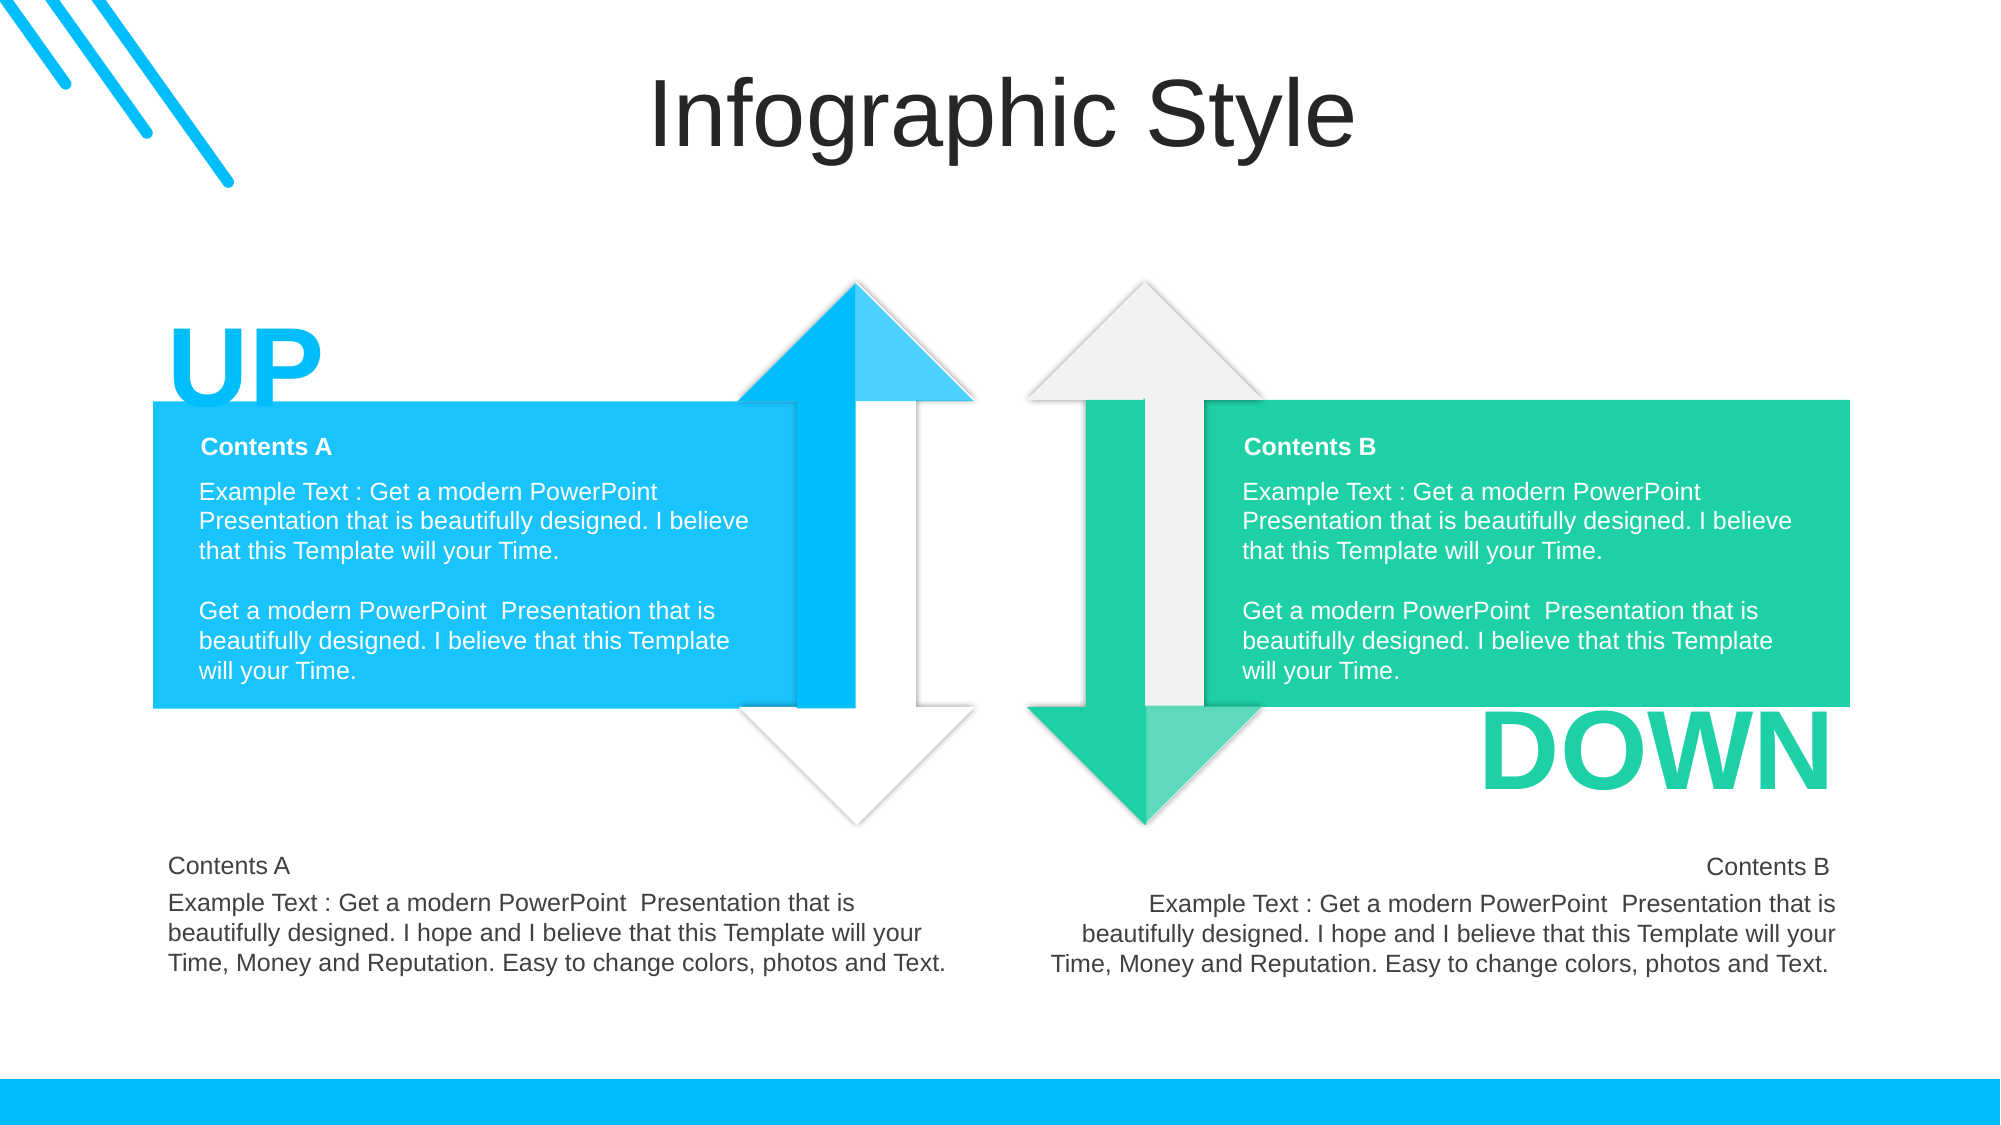

Infographic Style

UP

Contents A
Example Text : Get a modern PowerPoint  Presentation that is beautifully designed. I believe that this Template will your Time.

Get a modern PowerPoint  Presentation that is beautifully designed. I believe that this Template will your Time.
Contents B
Example Text : Get a modern PowerPoint  Presentation that is beautifully designed. I believe that this Template will your Time.

Get a modern PowerPoint  Presentation that is beautifully designed. I believe that this Template will your Time.
DOWN
Contents A
Example Text : Get a modern PowerPoint  Presentation that is beautifully designed. I hope and I believe that this Template will your Time, Money and Reputation. Easy to change colors, photos and Text.
Contents B
Example Text : Get a modern PowerPoint  Presentation that is beautifully designed. I hope and I believe that this Template will your Time, Money and Reputation. Easy to change colors, photos and Text.